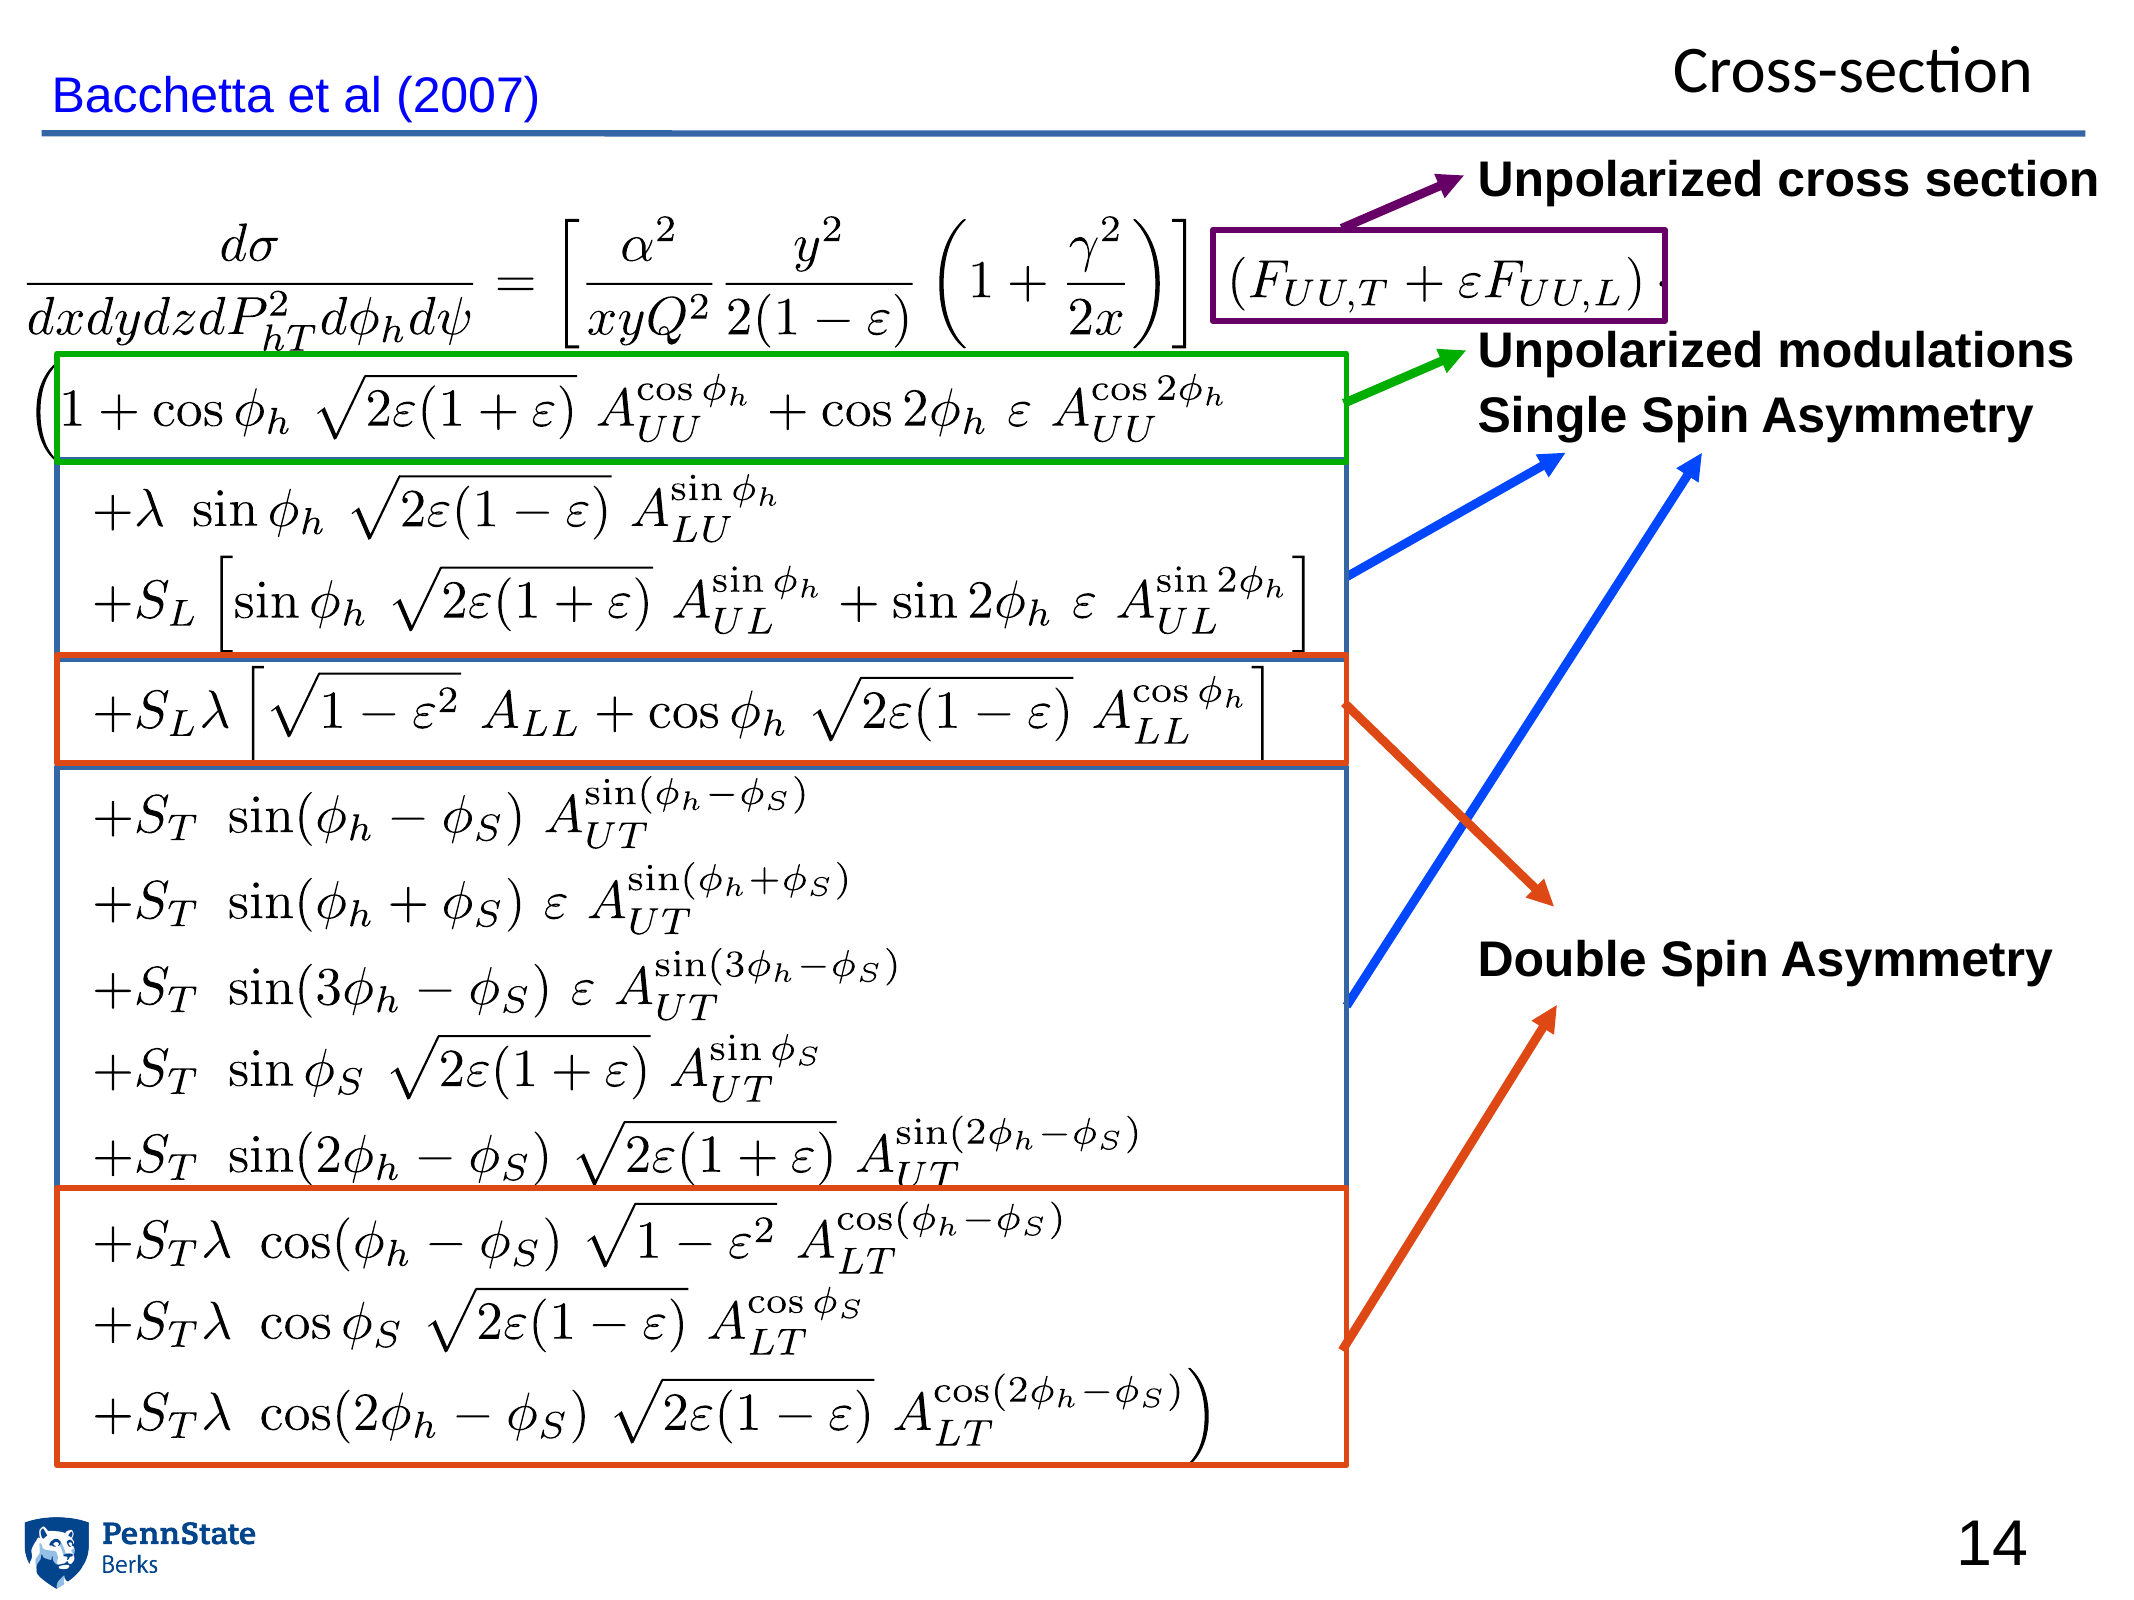

Cross-section
Bacchetta et al (2007)
Unpolarized cross section

Unpolarized modulations

Single Spin Asymmetry

Double Spin Asymmetry